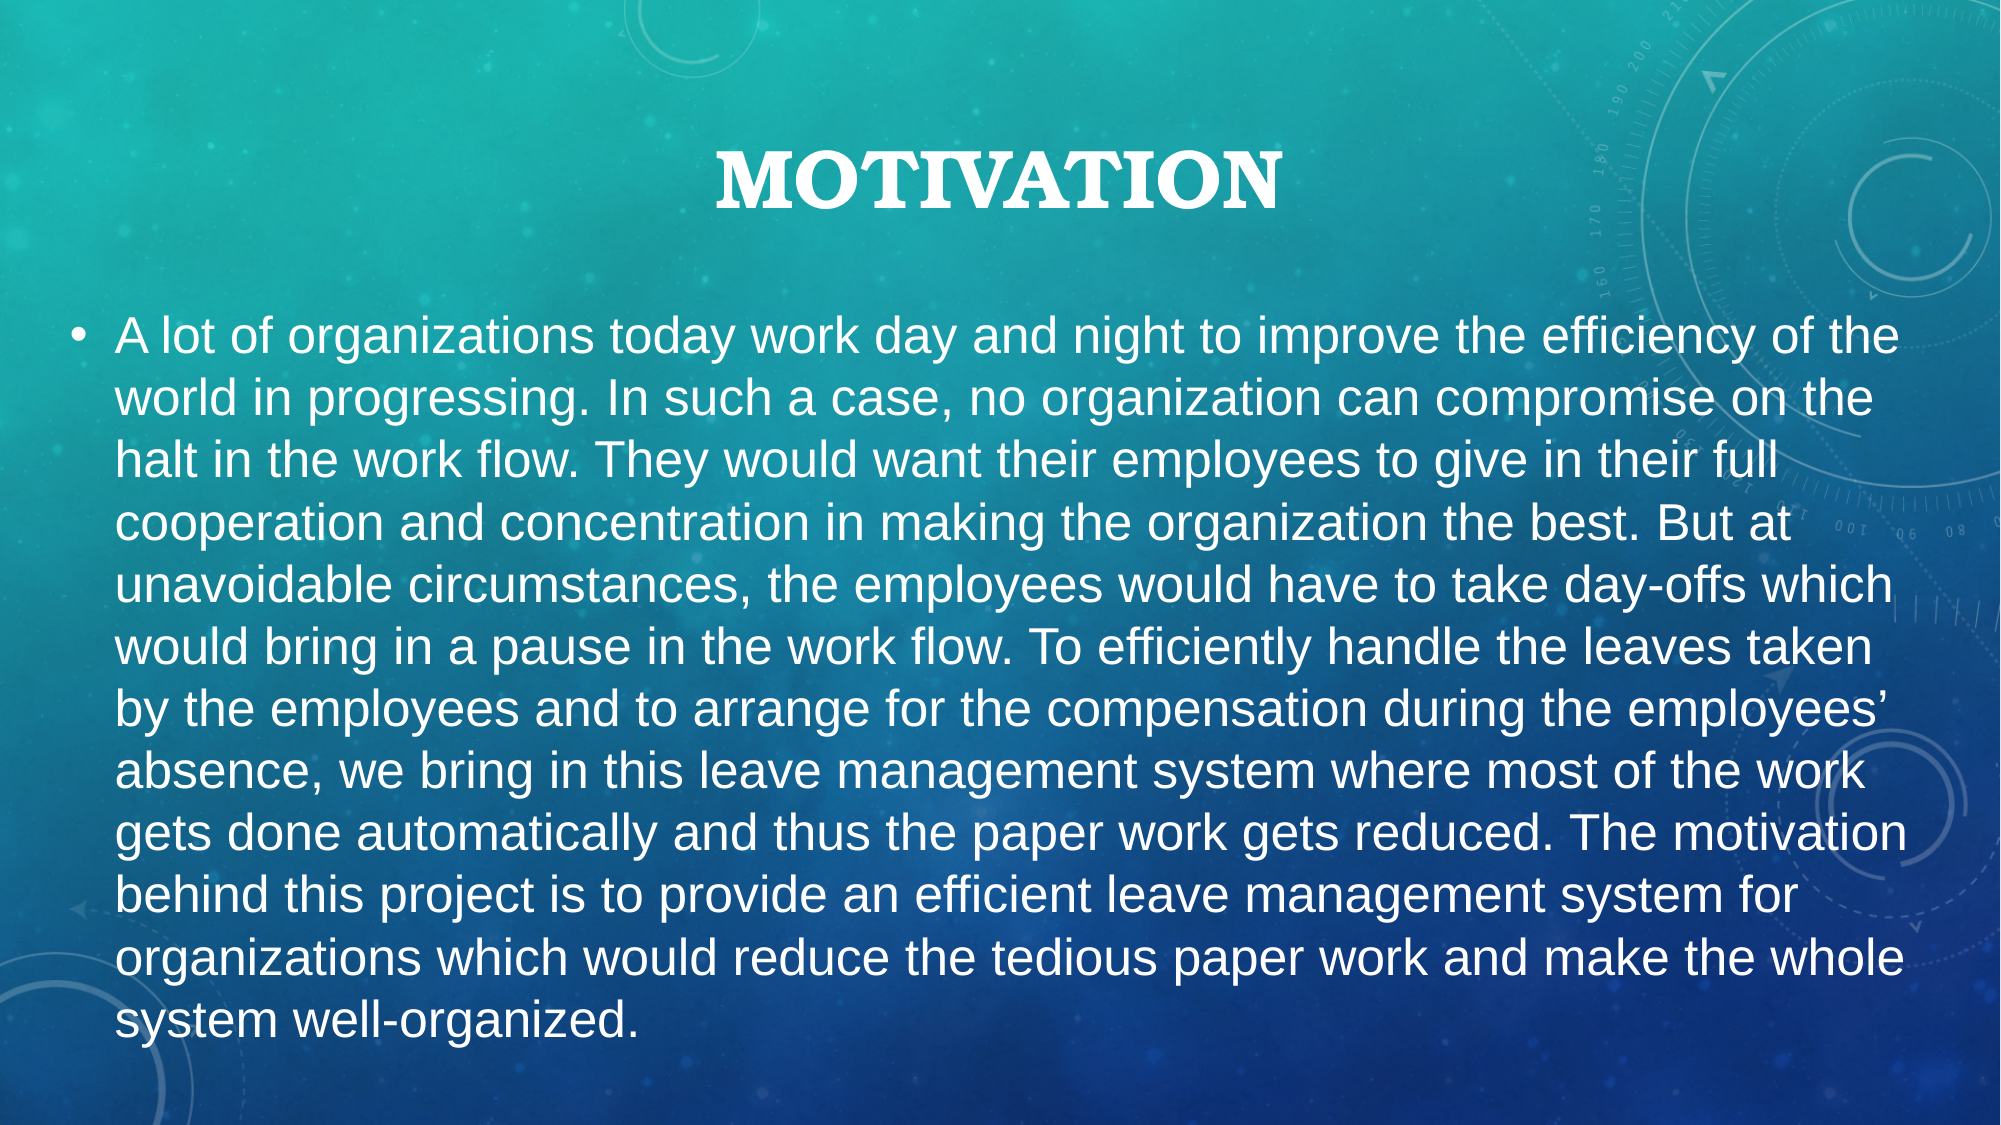

# Motivation
A lot of organizations today work day and night to improve the efficiency of the world in progressing. In such a case, no organization can compromise on the halt in the work flow. They would want their employees to give in their full cooperation and concentration in making the organization the best. But at unavoidable circumstances, the employees would have to take day-offs which would bring in a pause in the work flow. To efficiently handle the leaves taken by the employees and to arrange for the compensation during the employees’ absence, we bring in this leave management system where most of the work gets done automatically and thus the paper work gets reduced. The motivation behind this project is to provide an efficient leave management system for organizations which would reduce the tedious paper work and make the whole system well-organized.